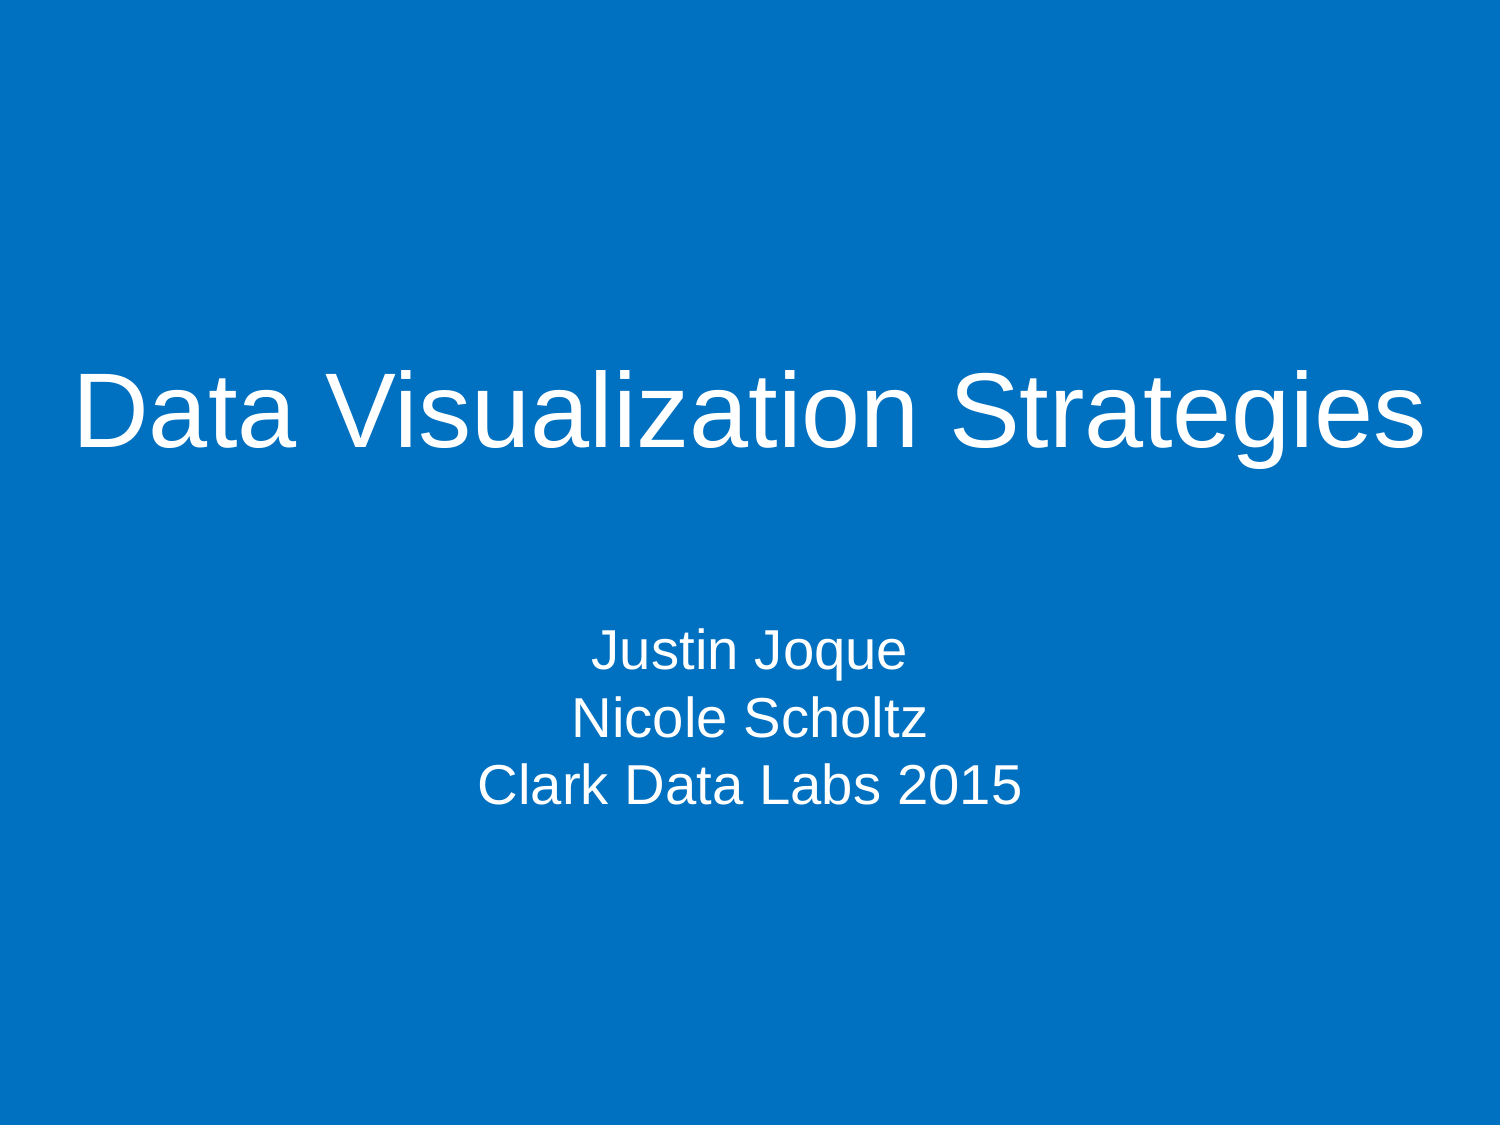

# Data Visualization Strategies
Justin Joque
Nicole Scholtz
Clark Data Labs 2015